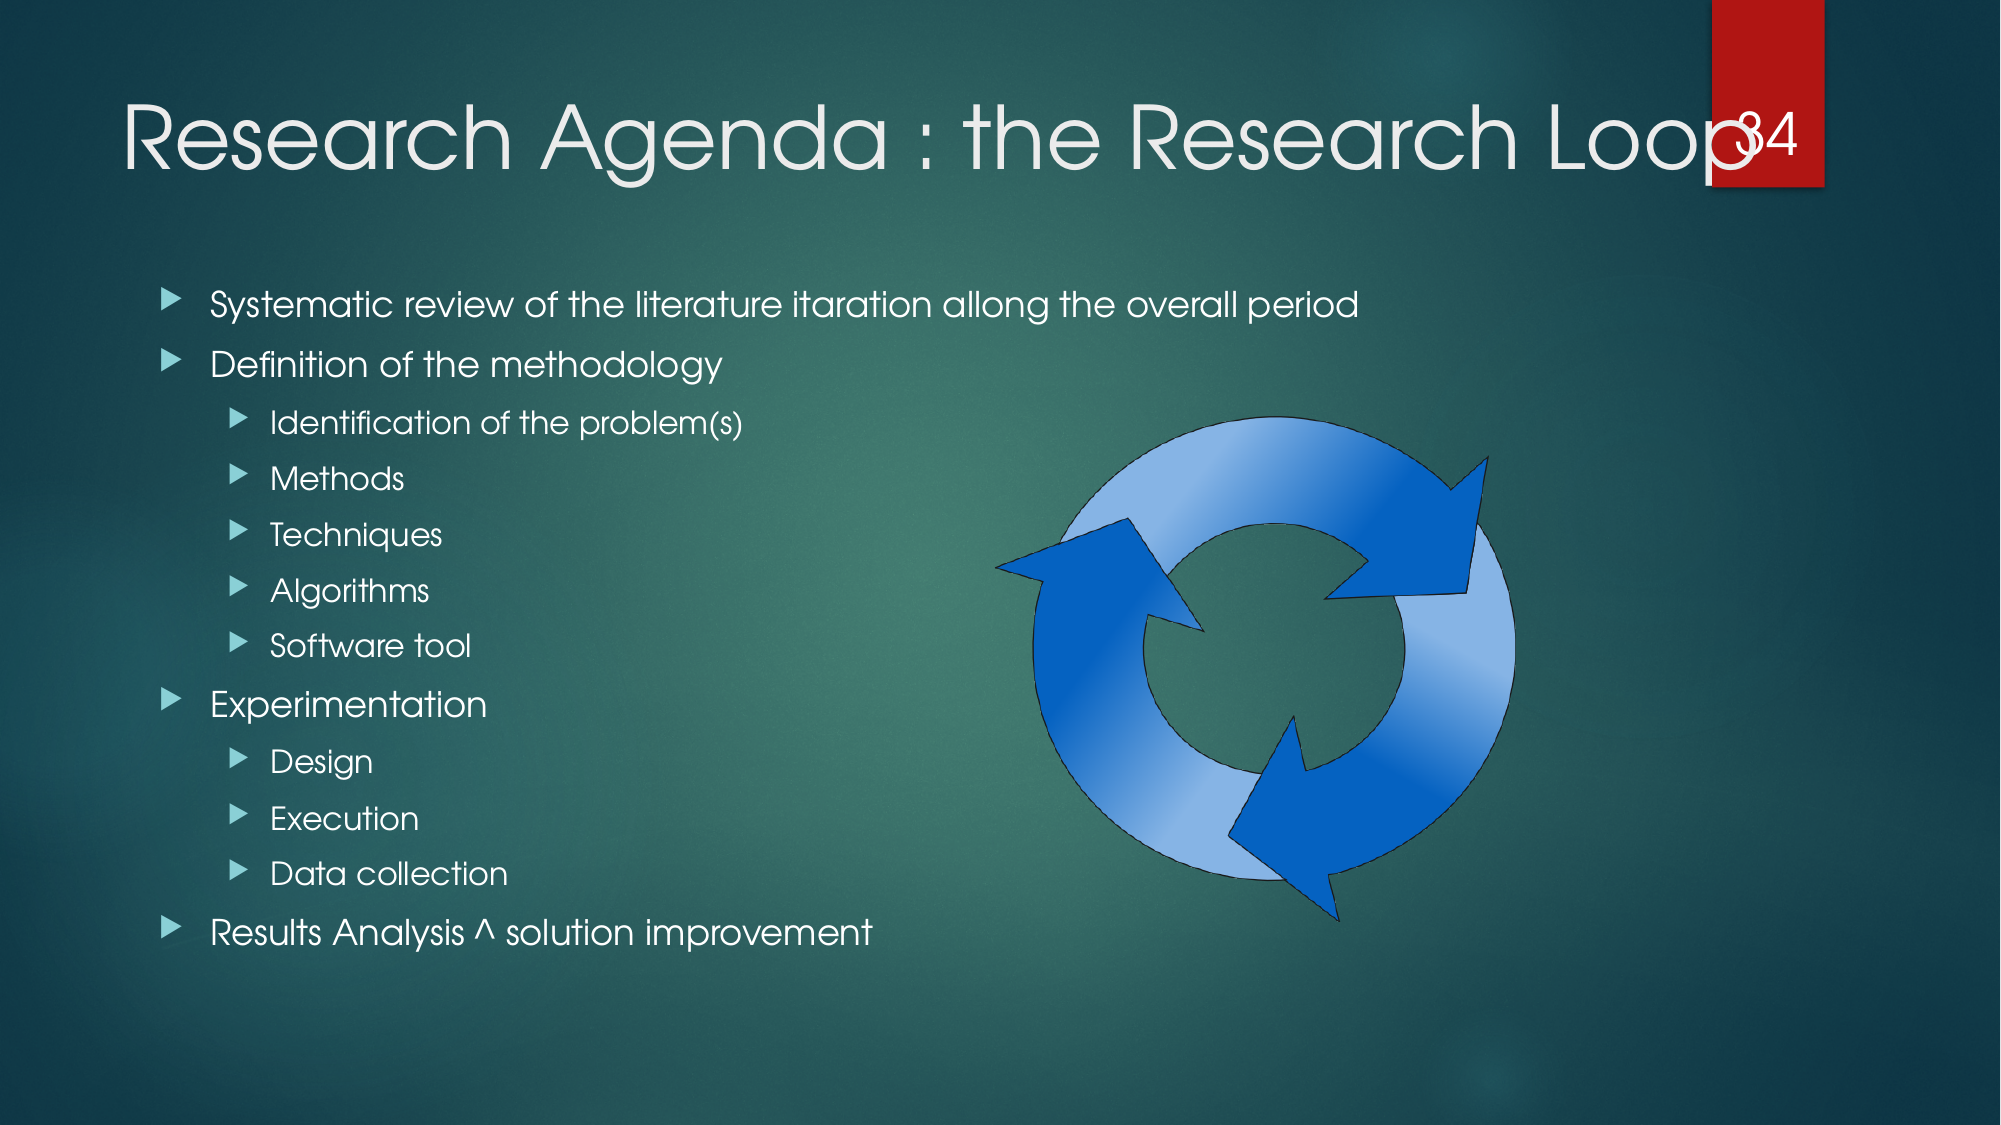

34
# Research Agenda : the Research Loop
Systematic review of the literature itaration allong the overall period
Definition of the methodology
Identification of the problem(s)
Methods
Techniques
Algorithms
Software tool
Experimentation
Design
Execution
Data collection
Results Analysis ^ solution improvement